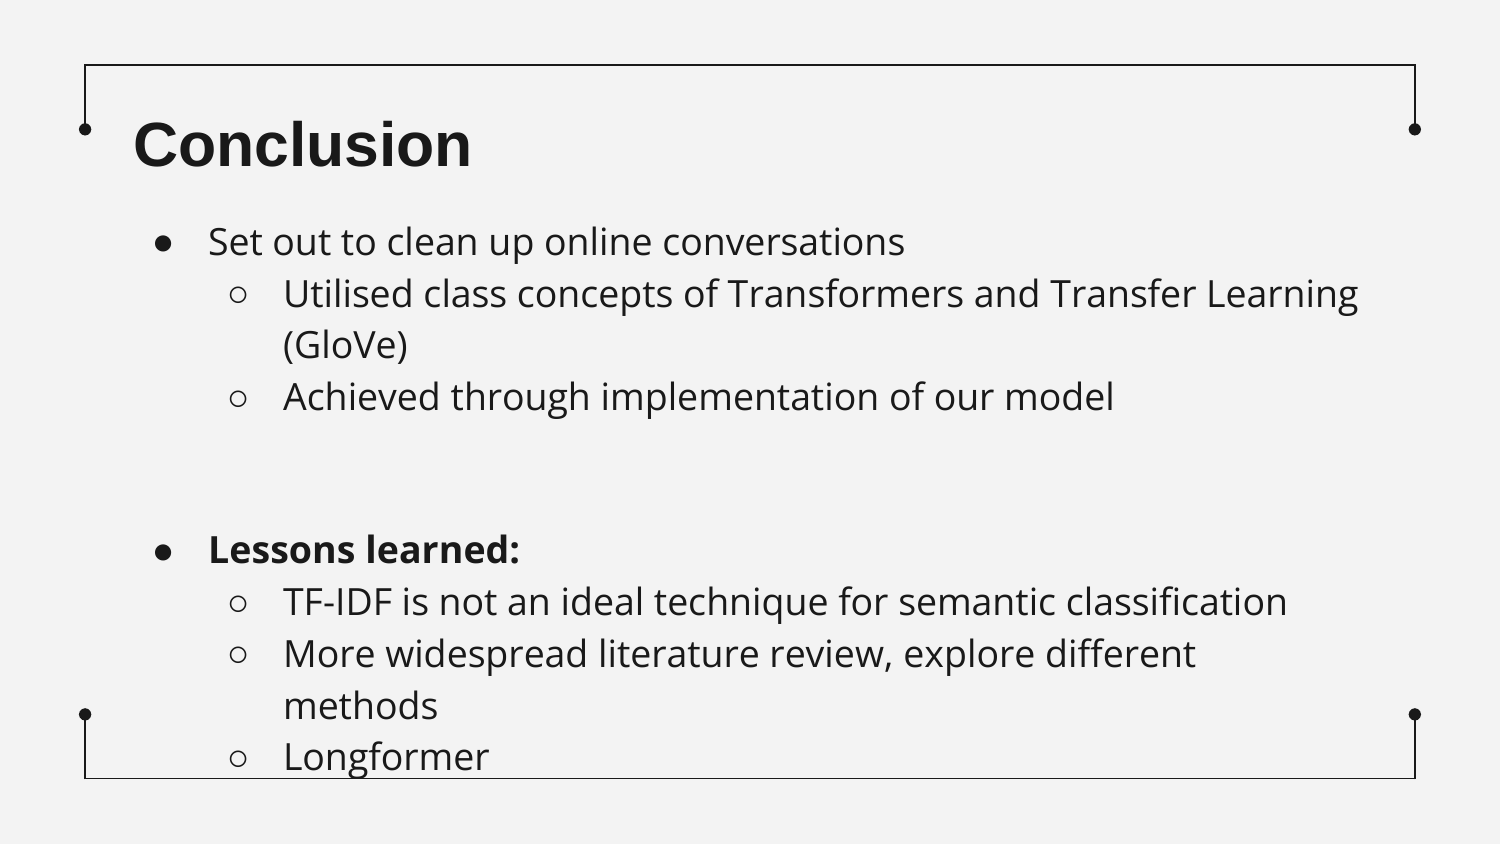

# Conclusion

Set out to clean up online conversations
Utilised class concepts of Transformers and Transfer Learning (GloVe)
Achieved through implementation of our model

Lessons learned:
TF-IDF is not an ideal technique for semantic classification
More widespread literature review, explore different methods
Longformer